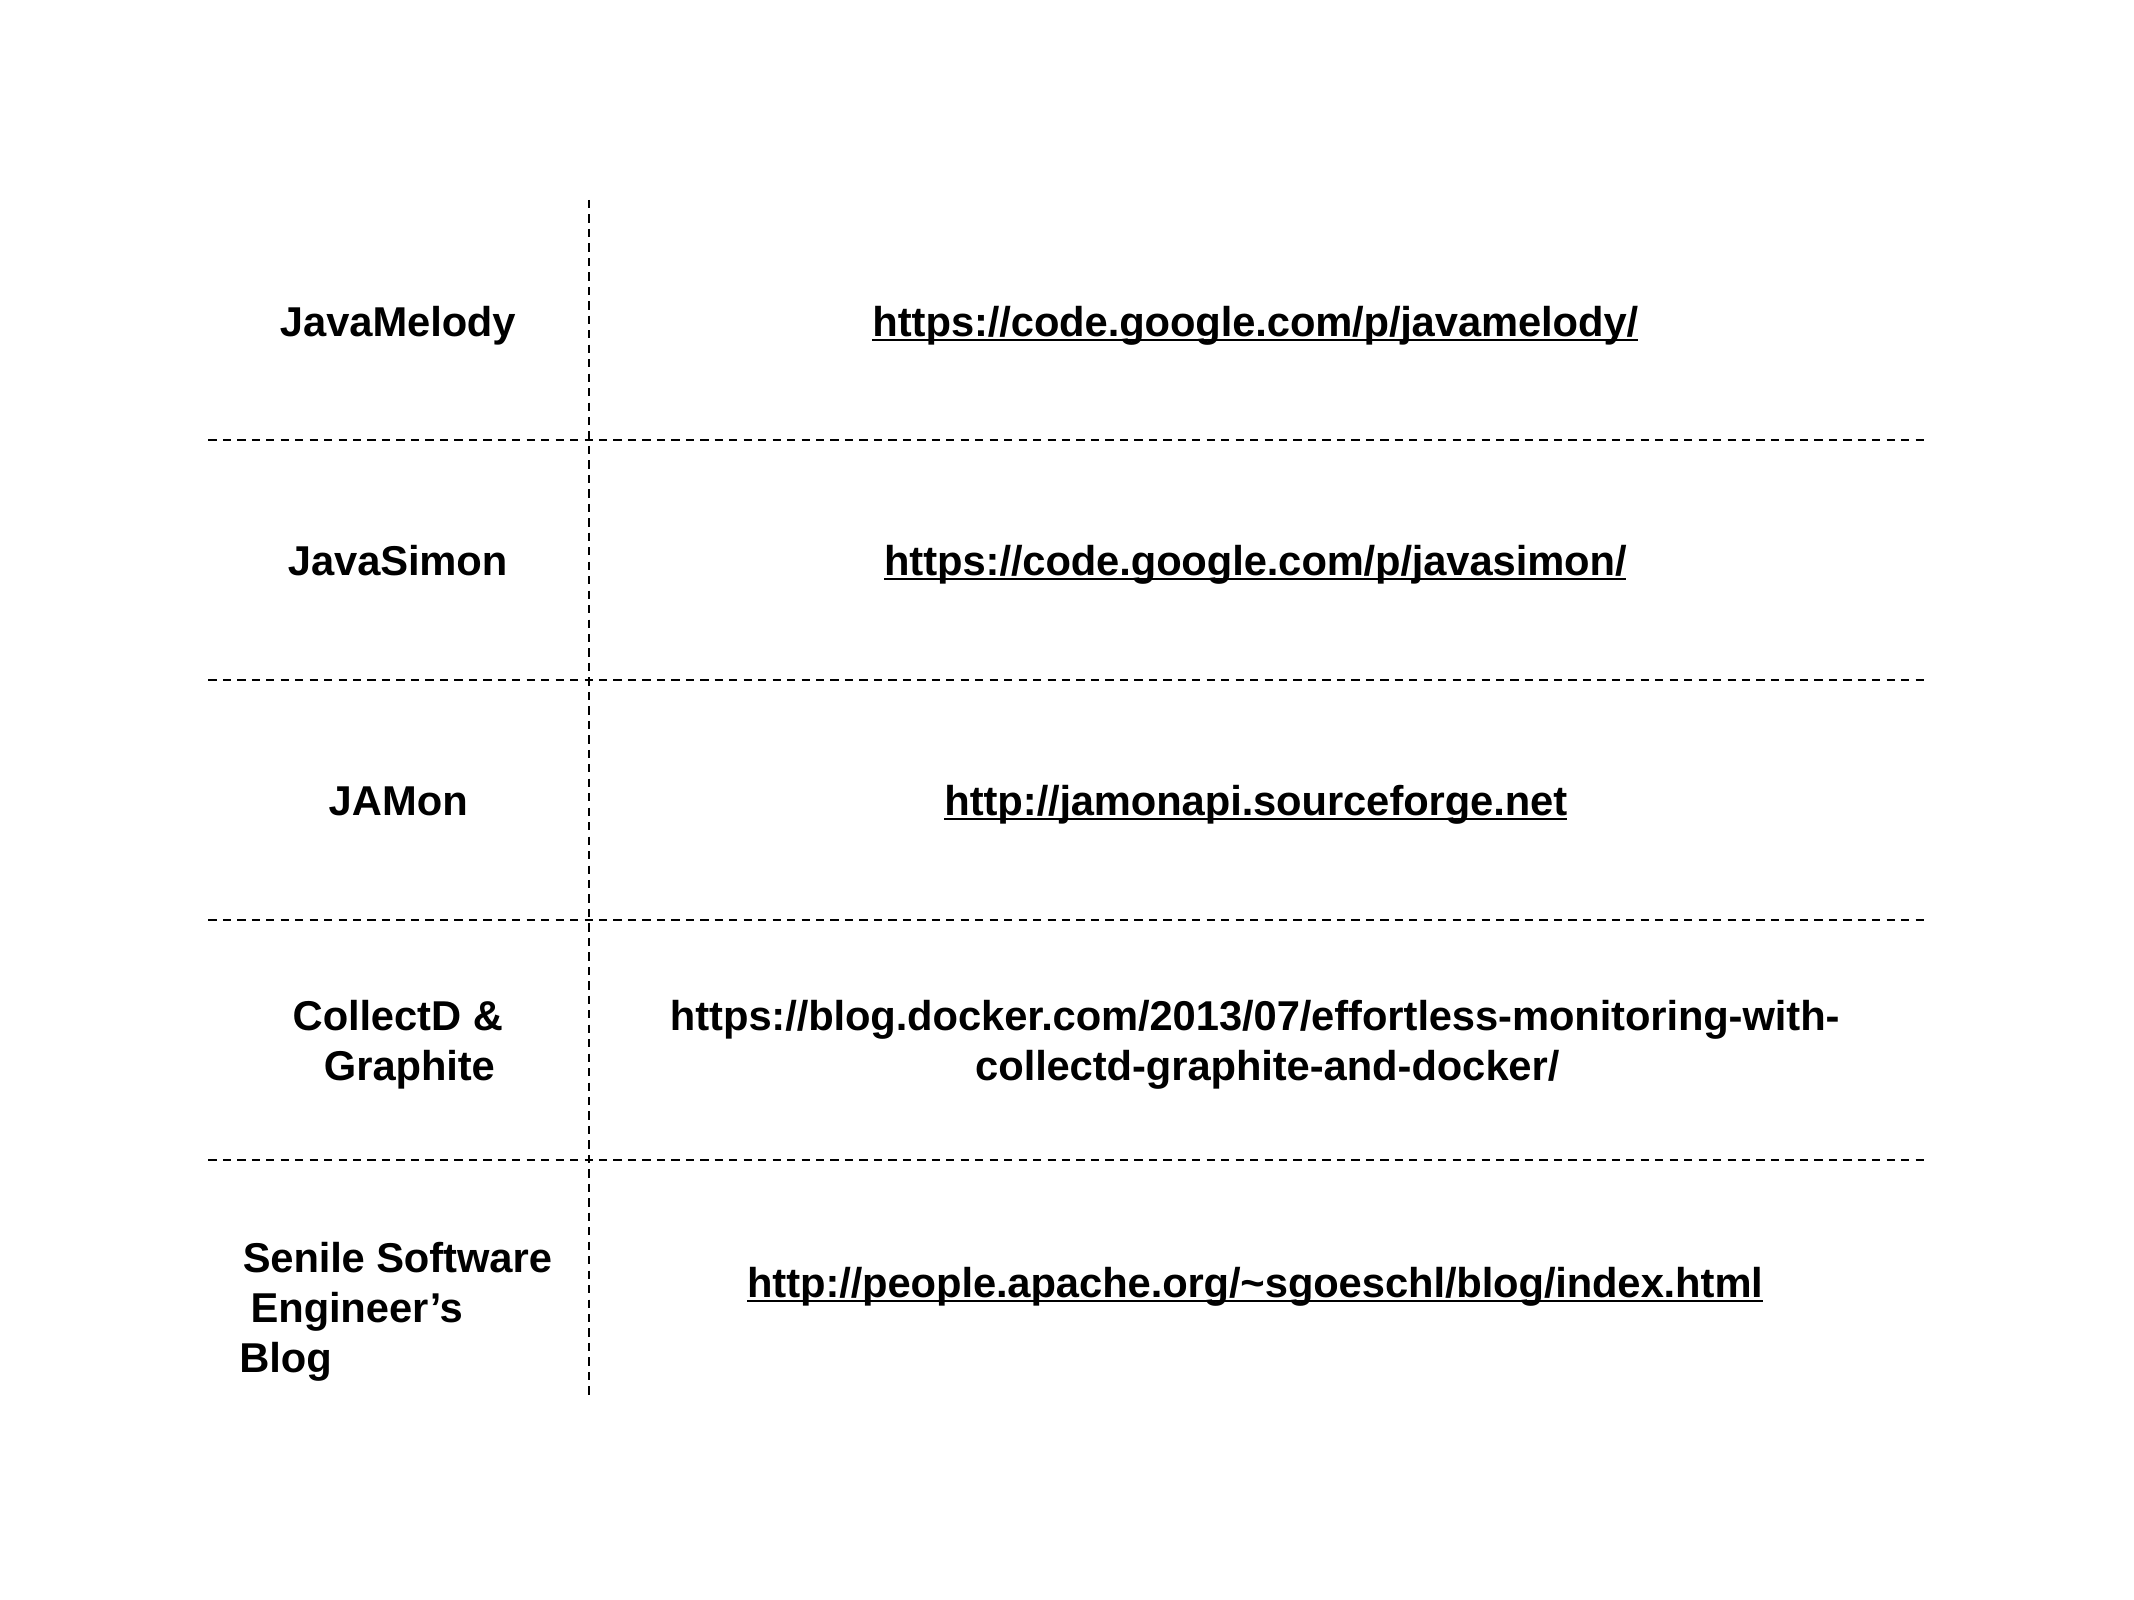

JavaMelody
https://code.google.com/p/javamelody/
JavaSimon
https://code.google.com/p/javasimon/
JAMon
http://jamonapi.sourceforge.net
CollectD &  Graphite
https://blog.docker.com/2013/07/effortless-monitoring-with-  collectd-graphite-and-docker/
Senile Software  Engineer’s Blog
http://people.apache.org/~sgoeschl/blog/index.html